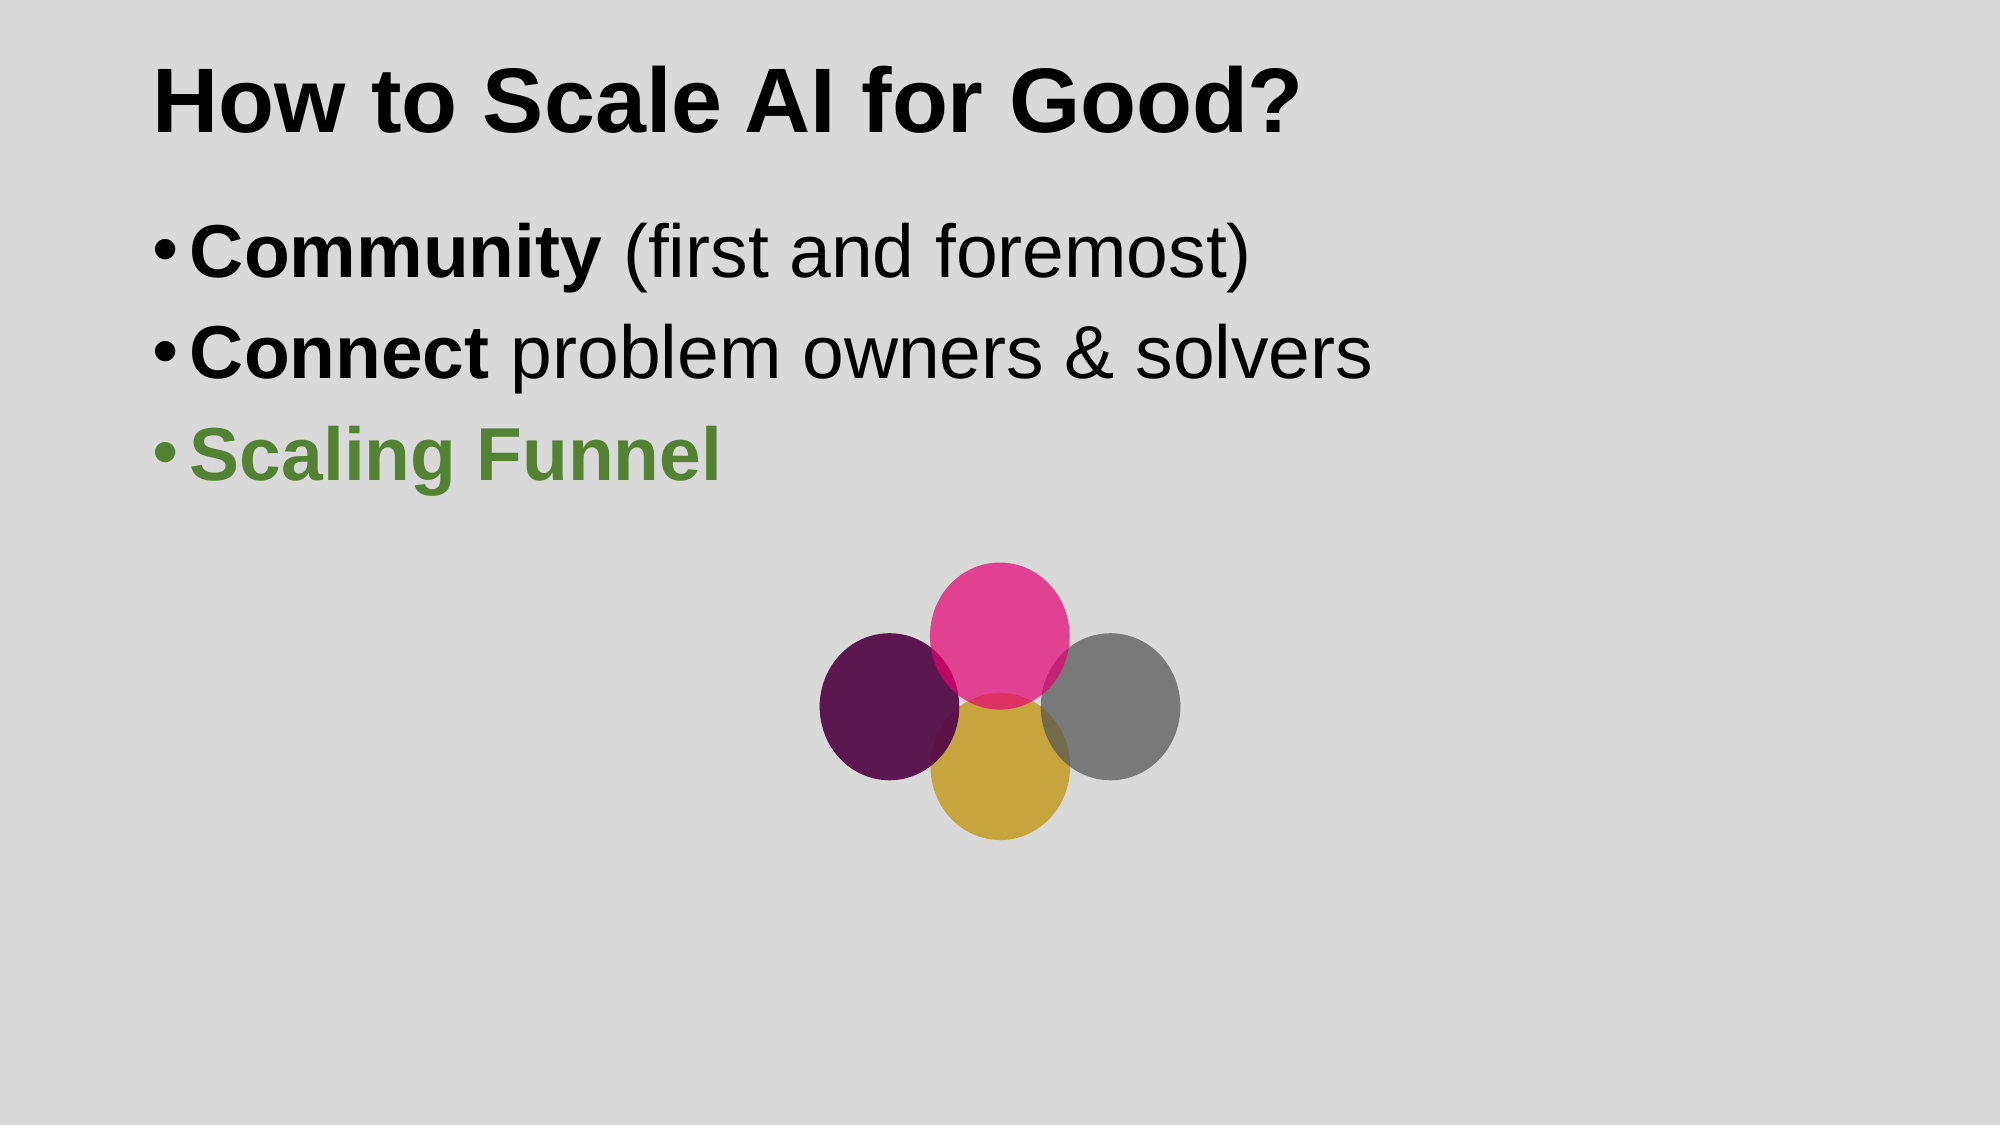

# How to Scale AI for Good?
Community (first and foremost)
Connect problem owners & solvers
Scaling Funnel